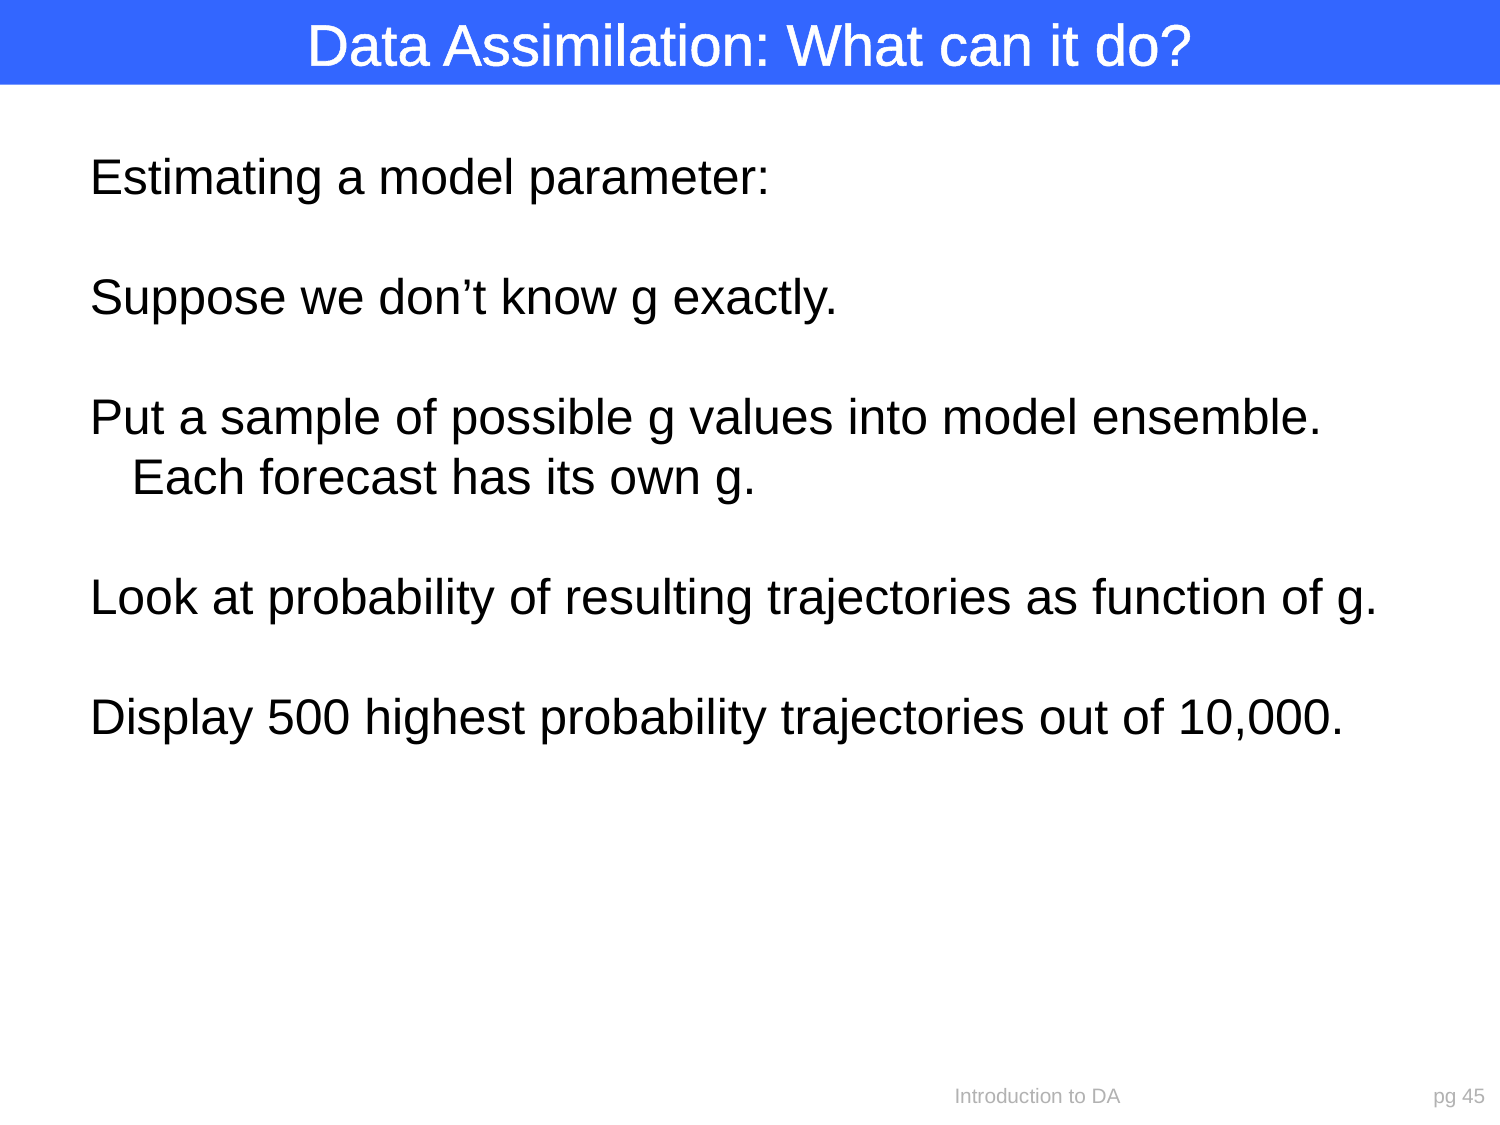

Data Assimilation: What can it do?
Estimating a model parameter:

Suppose we don’t know g exactly.

Put a sample of possible g values into model ensemble.
   Each forecast has its own g.

Look at probability of resulting trajectories as function of g.

Display 500 highest probability trajectories out of 10,000.
Introduction to DA
pg 45